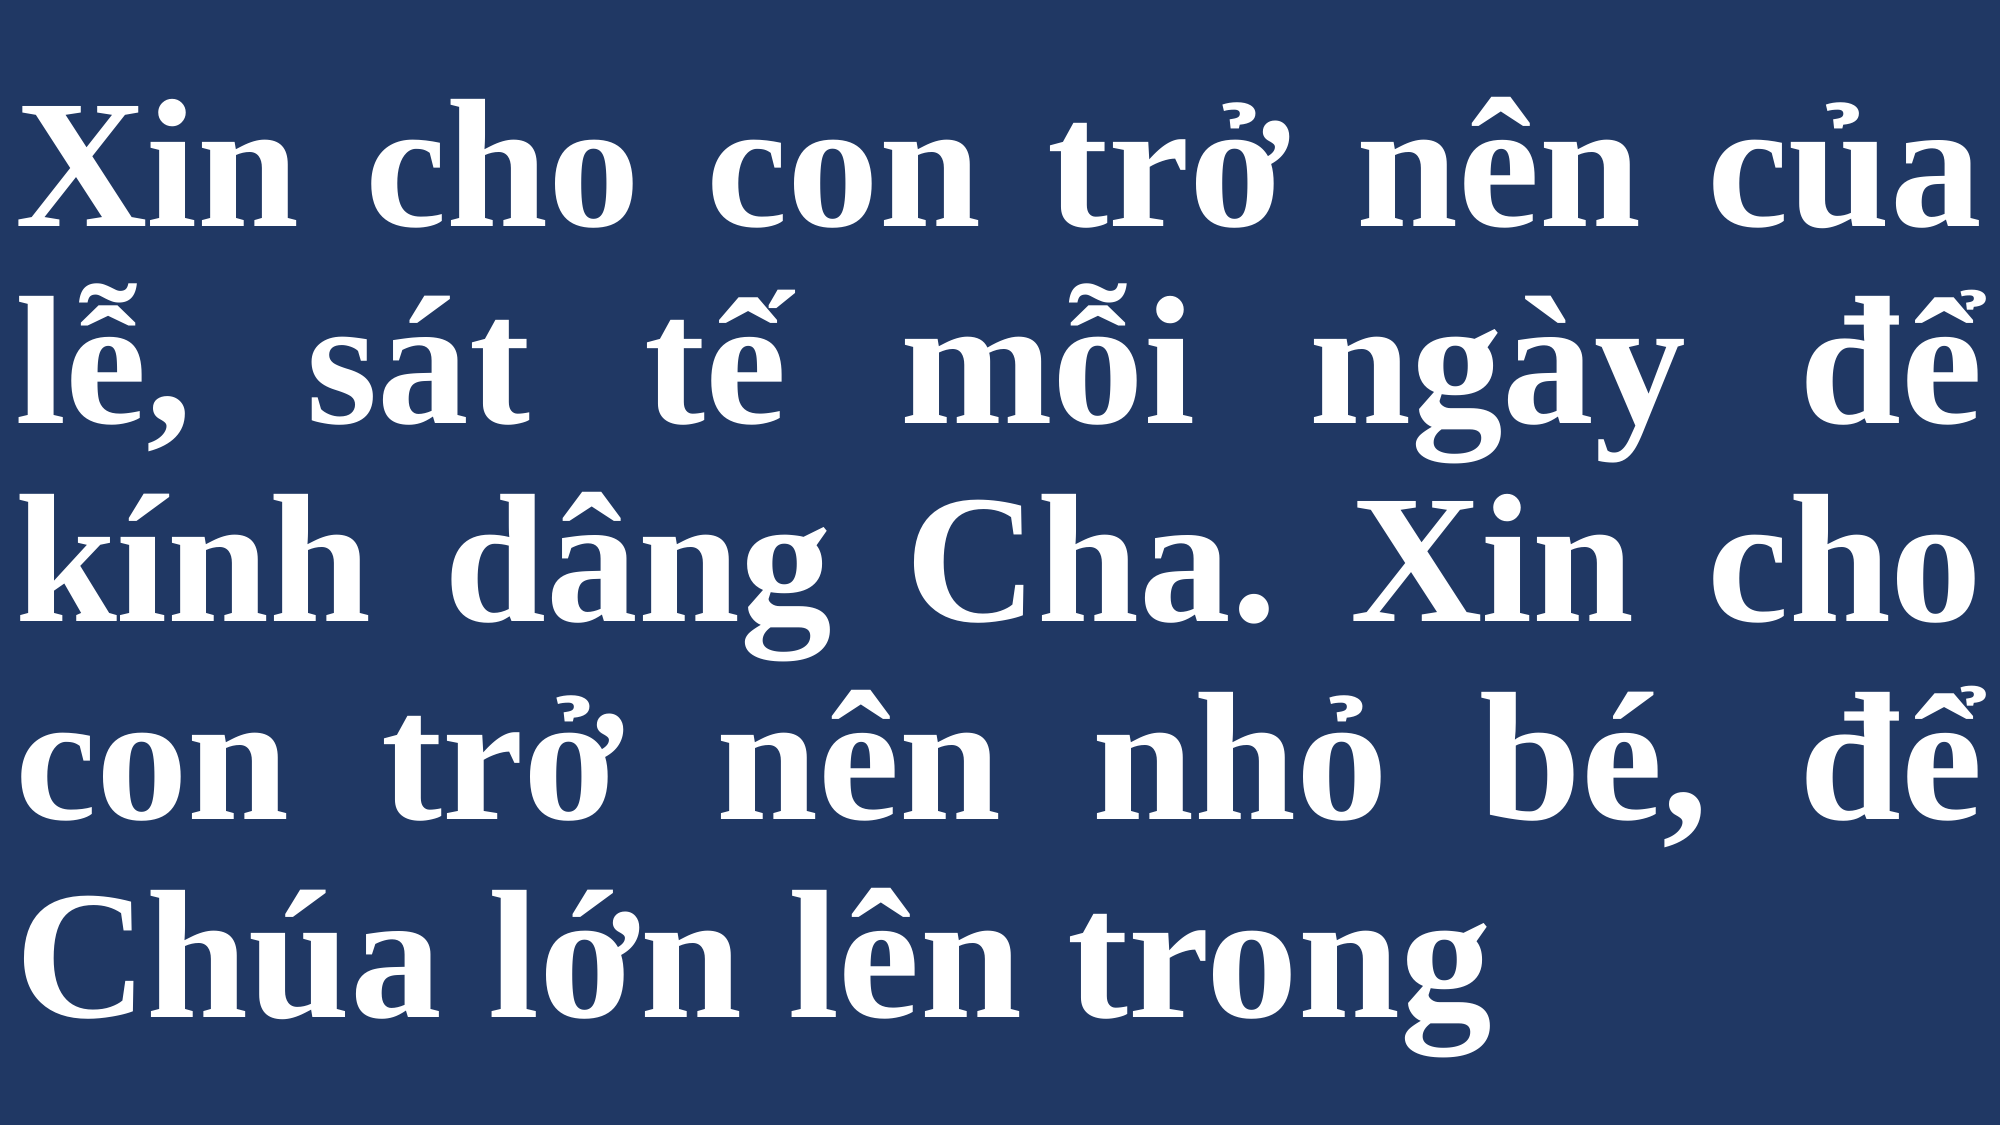

# Xin cho con trở nên của lễ, sát tế mỗi ngày để kính dâng Cha. Xin cho con trở nên nhỏ bé, để Chúa lớn lên trong